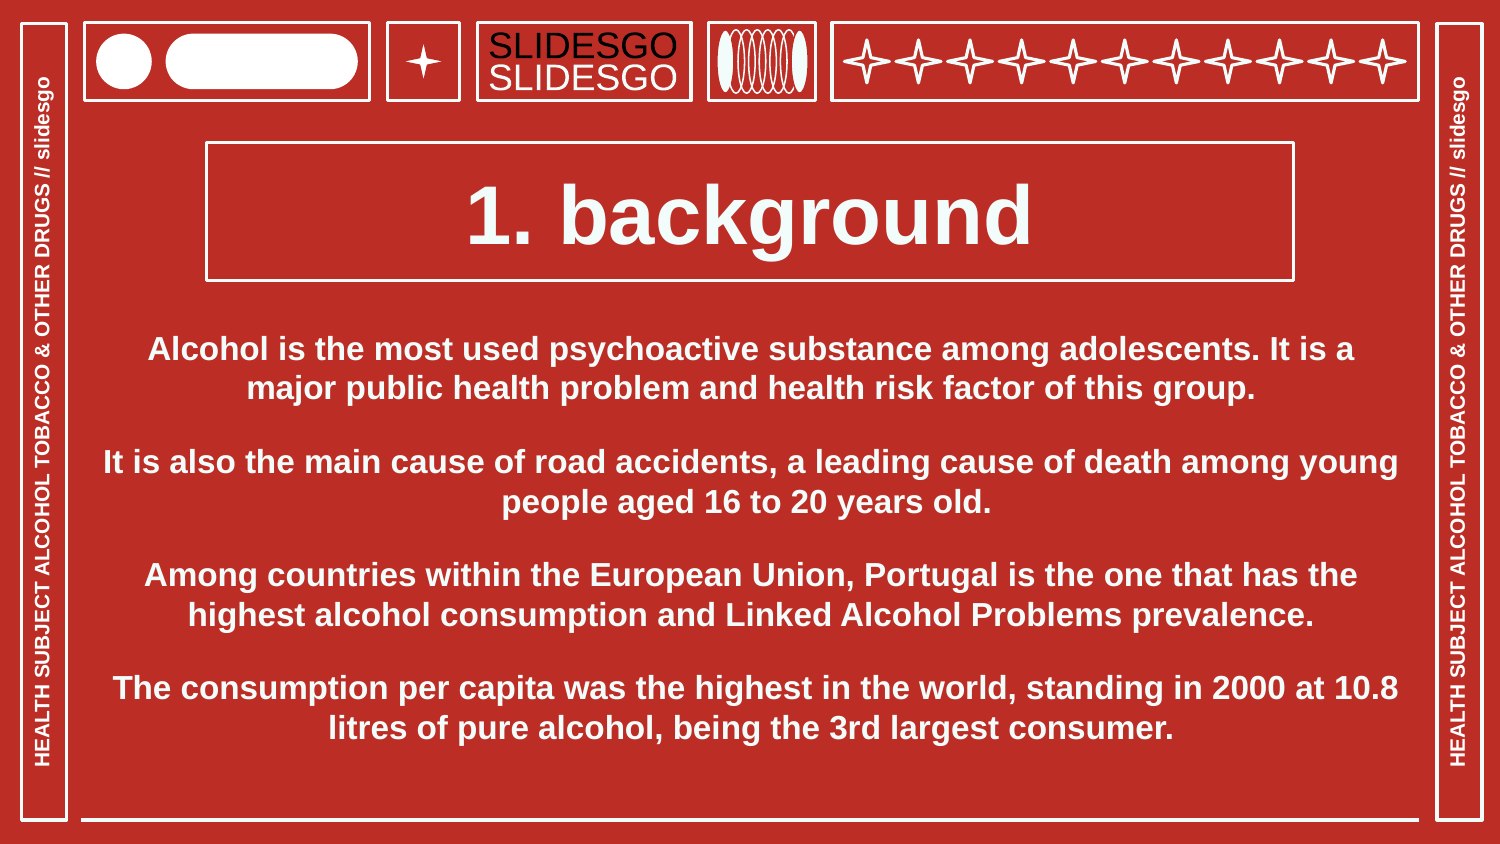

SLIDESGO
SLIDESGO
# 1. background
Alcohol is the most used psychoactive substance among adolescents. It is a major public health problem and health risk factor of this group.
It is also the main cause of road accidents, a leading cause of death among young people aged 16 to 20 years old.
Among countries within the European Union, Portugal is the one that has the highest alcohol consumption and Linked Alcohol Problems prevalence.
 The consumption per capita was the highest in the world, standing in 2000 at 10.8 litres of pure alcohol, being the 3rd largest consumer.
HEALTH SUBJECT ALCOHOL TOBACCO & OTHER DRUGS // slidesgo
HEALTH SUBJECT ALCOHOL TOBACCO & OTHER DRUGS // slidesgo